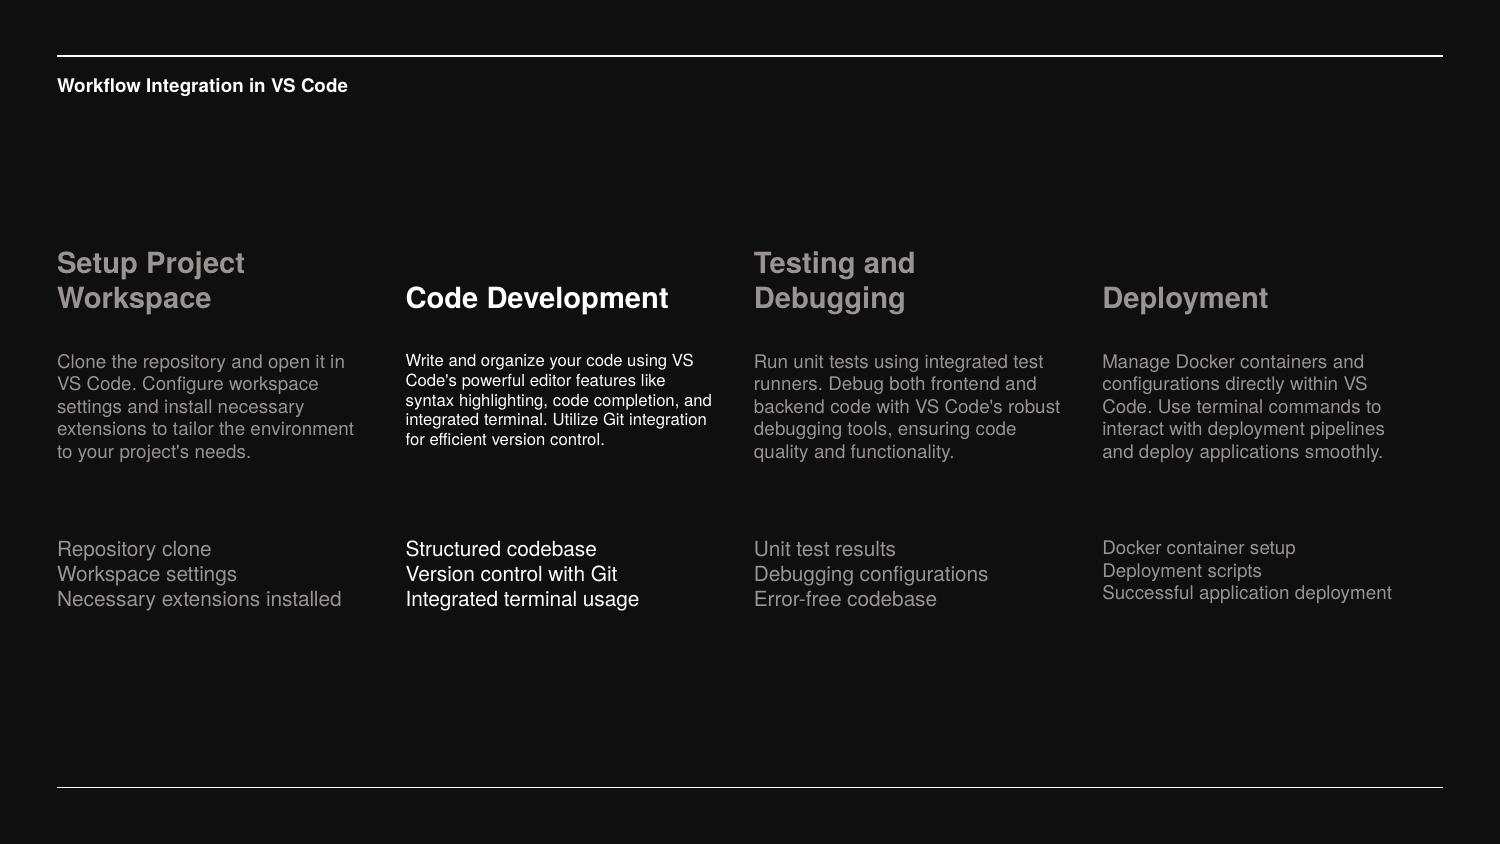

# Workflow Integration in VS Code
Setup Project Workspace
Code Development
Testing and Debugging
Deployment
Clone the repository and open it in VS Code. Configure workspace settings and install necessary extensions to tailor the environment to your project's needs.
Write and organize your code using VS Code's powerful editor features like syntax highlighting, code completion, and integrated terminal. Utilize Git integration for efficient version control.
Run unit tests using integrated test runners. Debug both frontend and backend code with VS Code's robust debugging tools, ensuring code quality and functionality.
Manage Docker containers and configurations directly within VS Code. Use terminal commands to interact with deployment pipelines and deploy applications smoothly.
Repository clone
Workspace settings
Necessary extensions installed
Structured codebase
Version control with Git
Integrated terminal usage
Unit test results
Debugging configurations
Error-free codebase
Docker container setup
Deployment scripts
Successful application deployment